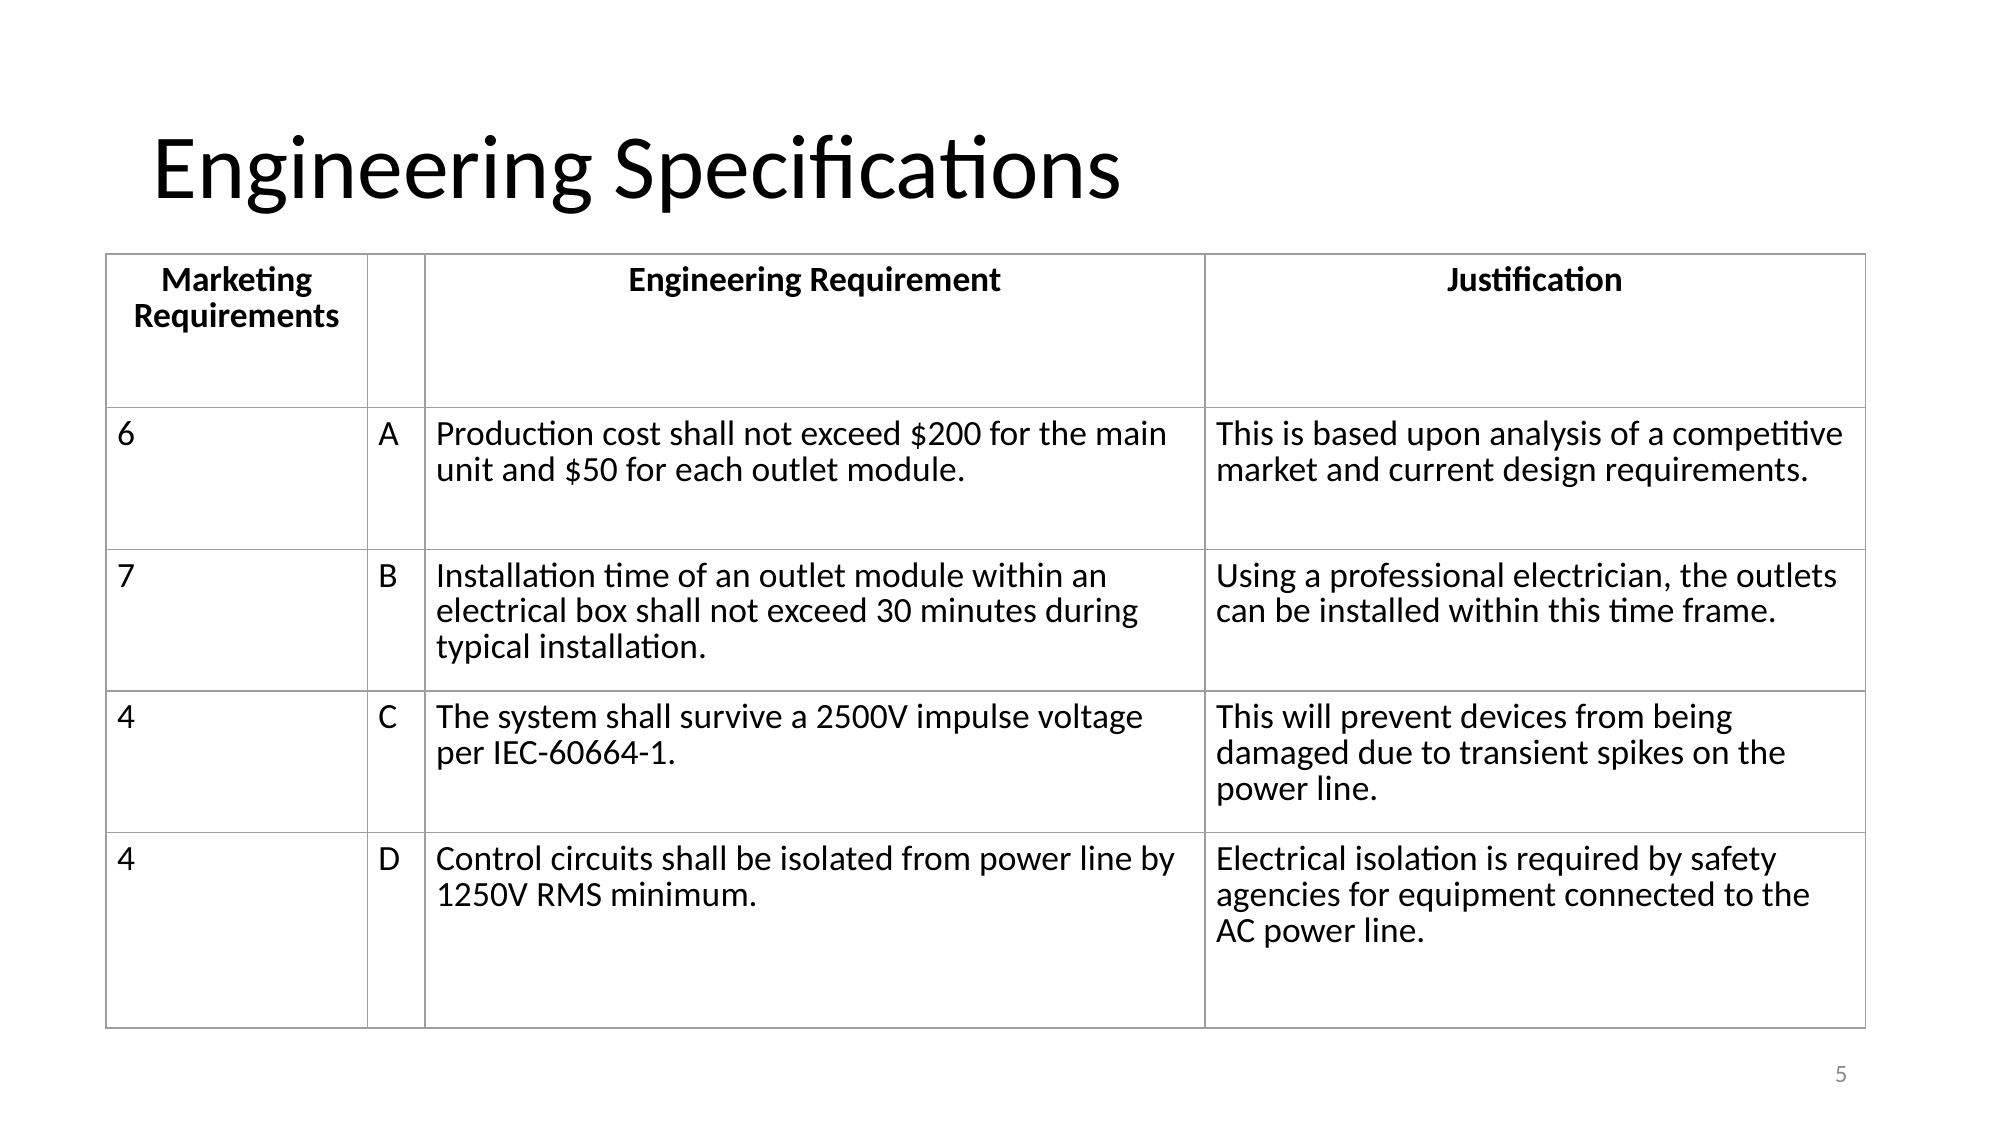

# Engineering Specifications
| Marketing Requirements |  | Engineering Requirement | Justification |
| --- | --- | --- | --- |
| 6 | A | Production cost shall not exceed $200 for the main unit and $50 for each outlet module. | This is based upon analysis of a competitive market and current design requirements. |
| 7 | B | Installation time of an outlet module within an electrical box shall not exceed 30 minutes during typical installation. | Using a professional electrician, the outlets can be installed within this time frame. |
| 4 | C | The system shall survive a 2500V impulse voltage per IEC-60664-1. | This will prevent devices from being damaged due to transient spikes on the power line. |
| 4 | D | Control circuits shall be isolated from power line by 1250V RMS minimum. | Electrical isolation is required by safety agencies for equipment connected to the AC power line. |

5